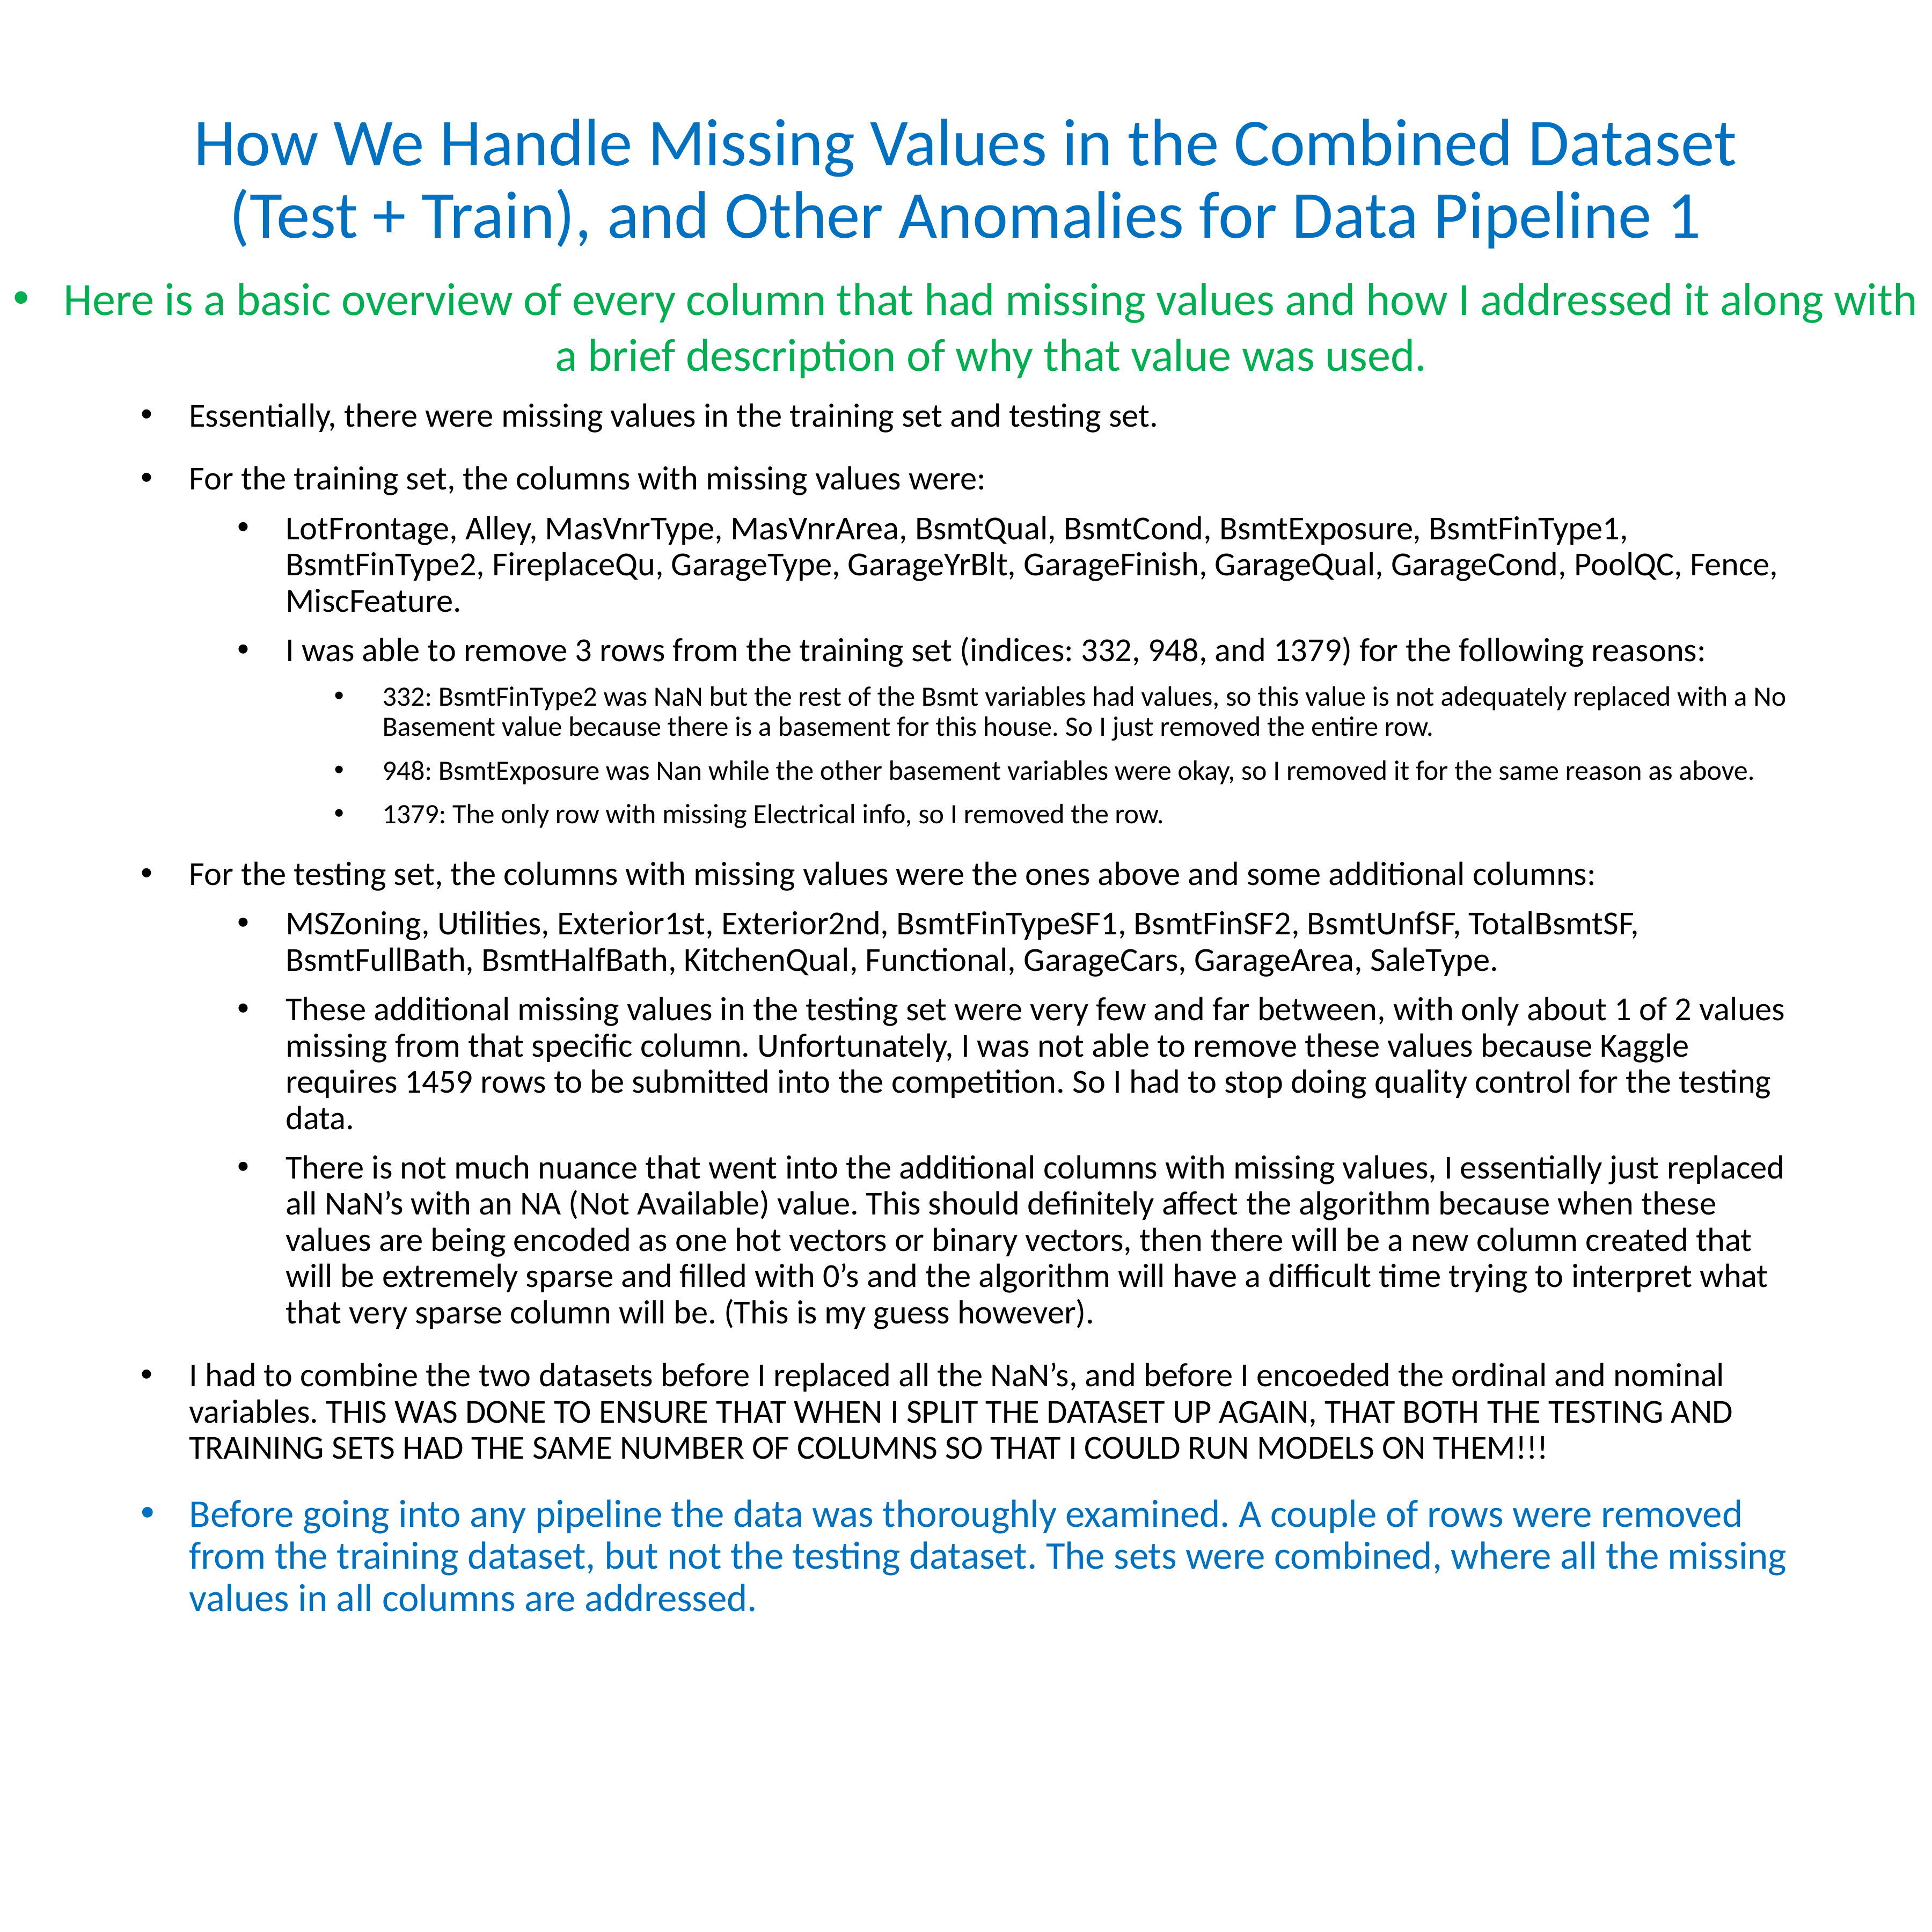

# How We Handle Missing Values in the Combined Dataset (Test + Train), and Other Anomalies for Data Pipeline 1
Here is a basic overview of every column that had missing values and how I addressed it along with a brief description of why that value was used.
Essentially, there were missing values in the training set and testing set.
For the training set, the columns with missing values were:
LotFrontage, Alley, MasVnrType, MasVnrArea, BsmtQual, BsmtCond, BsmtExposure, BsmtFinType1, BsmtFinType2, FireplaceQu, GarageType, GarageYrBlt, GarageFinish, GarageQual, GarageCond, PoolQC, Fence, MiscFeature.
I was able to remove 3 rows from the training set (indices: 332, 948, and 1379) for the following reasons:
332: BsmtFinType2 was NaN but the rest of the Bsmt variables had values, so this value is not adequately replaced with a No Basement value because there is a basement for this house. So I just removed the entire row.
948: BsmtExposure was Nan while the other basement variables were okay, so I removed it for the same reason as above.
1379: The only row with missing Electrical info, so I removed the row.
For the testing set, the columns with missing values were the ones above and some additional columns:
MSZoning, Utilities, Exterior1st, Exterior2nd, BsmtFinTypeSF1, BsmtFinSF2, BsmtUnfSF, TotalBsmtSF, BsmtFullBath, BsmtHalfBath, KitchenQual, Functional, GarageCars, GarageArea, SaleType.
These additional missing values in the testing set were very few and far between, with only about 1 of 2 values missing from that specific column. Unfortunately, I was not able to remove these values because Kaggle requires 1459 rows to be submitted into the competition. So I had to stop doing quality control for the testing data.
There is not much nuance that went into the additional columns with missing values, I essentially just replaced all NaN’s with an NA (Not Available) value. This should definitely affect the algorithm because when these values are being encoded as one hot vectors or binary vectors, then there will be a new column created that will be extremely sparse and filled with 0’s and the algorithm will have a difficult time trying to interpret what that very sparse column will be. (This is my guess however).
I had to combine the two datasets before I replaced all the NaN’s, and before I encoeded the ordinal and nominal variables. THIS WAS DONE TO ENSURE THAT WHEN I SPLIT THE DATASET UP AGAIN, THAT BOTH THE TESTING AND TRAINING SETS HAD THE SAME NUMBER OF COLUMNS SO THAT I COULD RUN MODELS ON THEM!!!
Before going into any pipeline the data was thoroughly examined. A couple of rows were removed from the training dataset, but not the testing dataset. The sets were combined, where all the missing values in all columns are addressed.